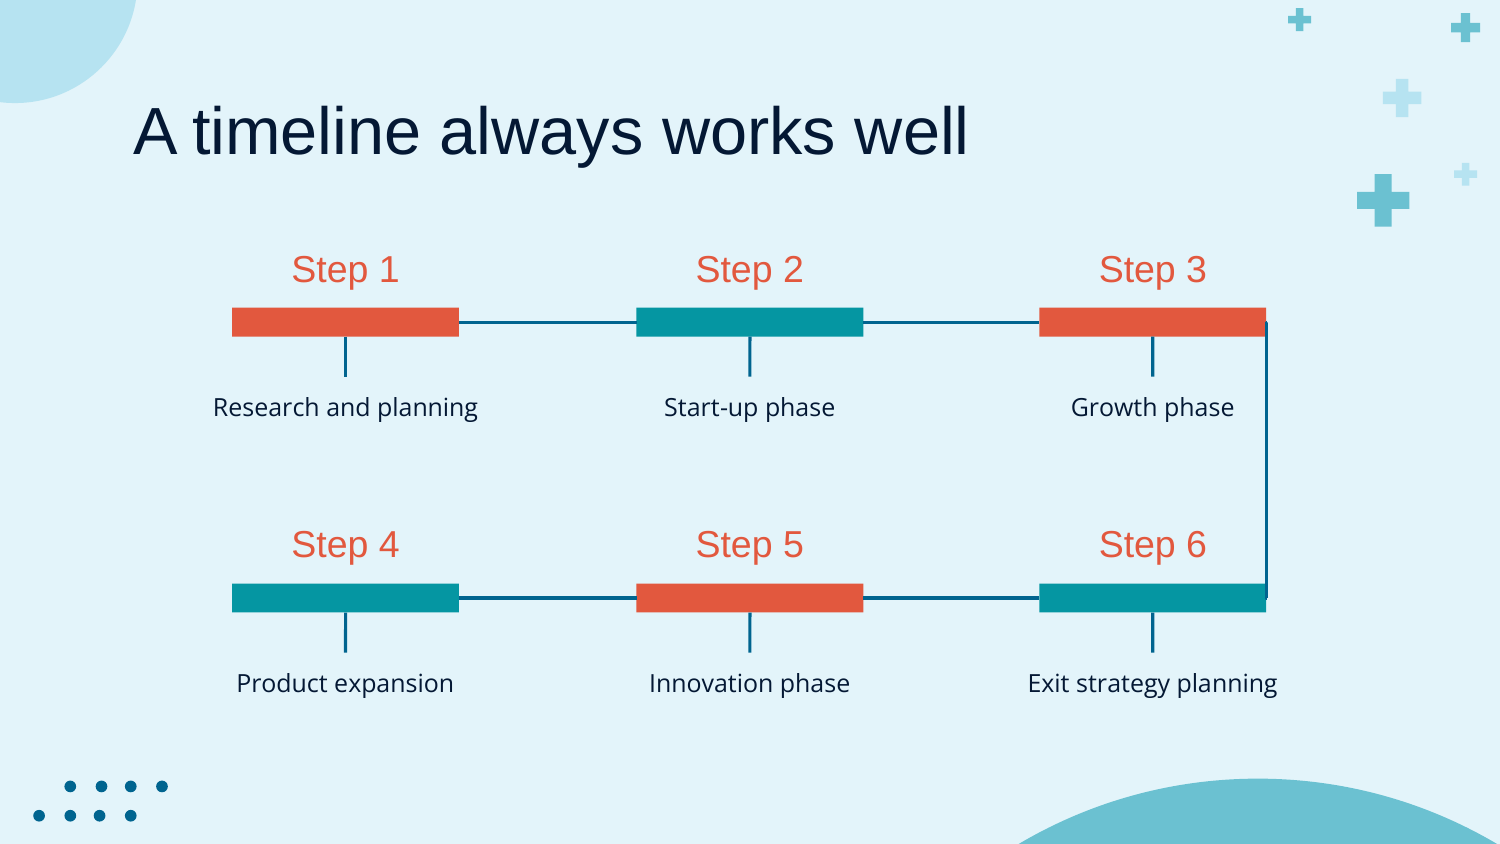

# A timeline always works well
Step 1
Step 2
Step 3

Research and planning
Start-up phase
Growth phase
Step 4
Step 5
Step 6

Product expansion

Innovation phase

Exit strategy planning